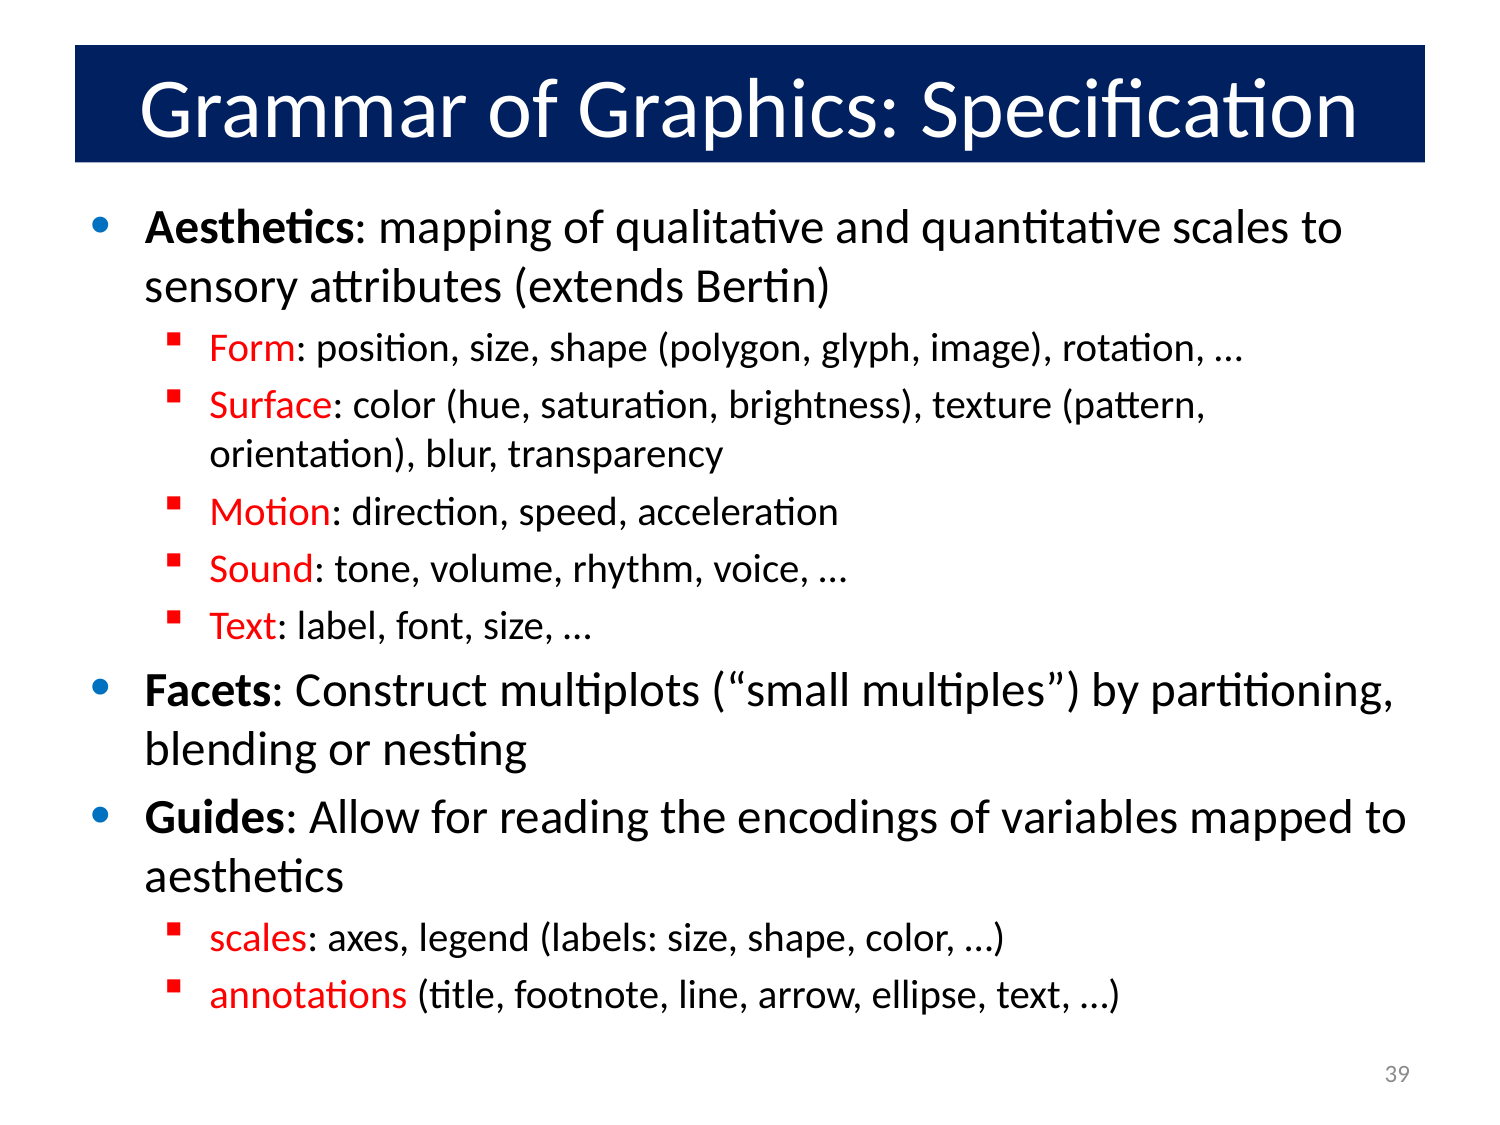

# Grammar of Graphics: Specification
Aesthetics: mapping of qualitative and quantitative scales to sensory attributes (extends Bertin)
Form: position, size, shape (polygon, glyph, image), rotation, …
Surface: color (hue, saturation, brightness), texture (pattern, orientation), blur, transparency
Motion: direction, speed, acceleration
Sound: tone, volume, rhythm, voice, …
Text: label, font, size, …
Facets: Construct multiplots (“small multiples”) by partitioning, blending or nesting
Guides: Allow for reading the encodings of variables mapped to aesthetics
scales: axes, legend (labels: size, shape, color, …)
annotations (title, footnote, line, arrow, ellipse, text, …)

39